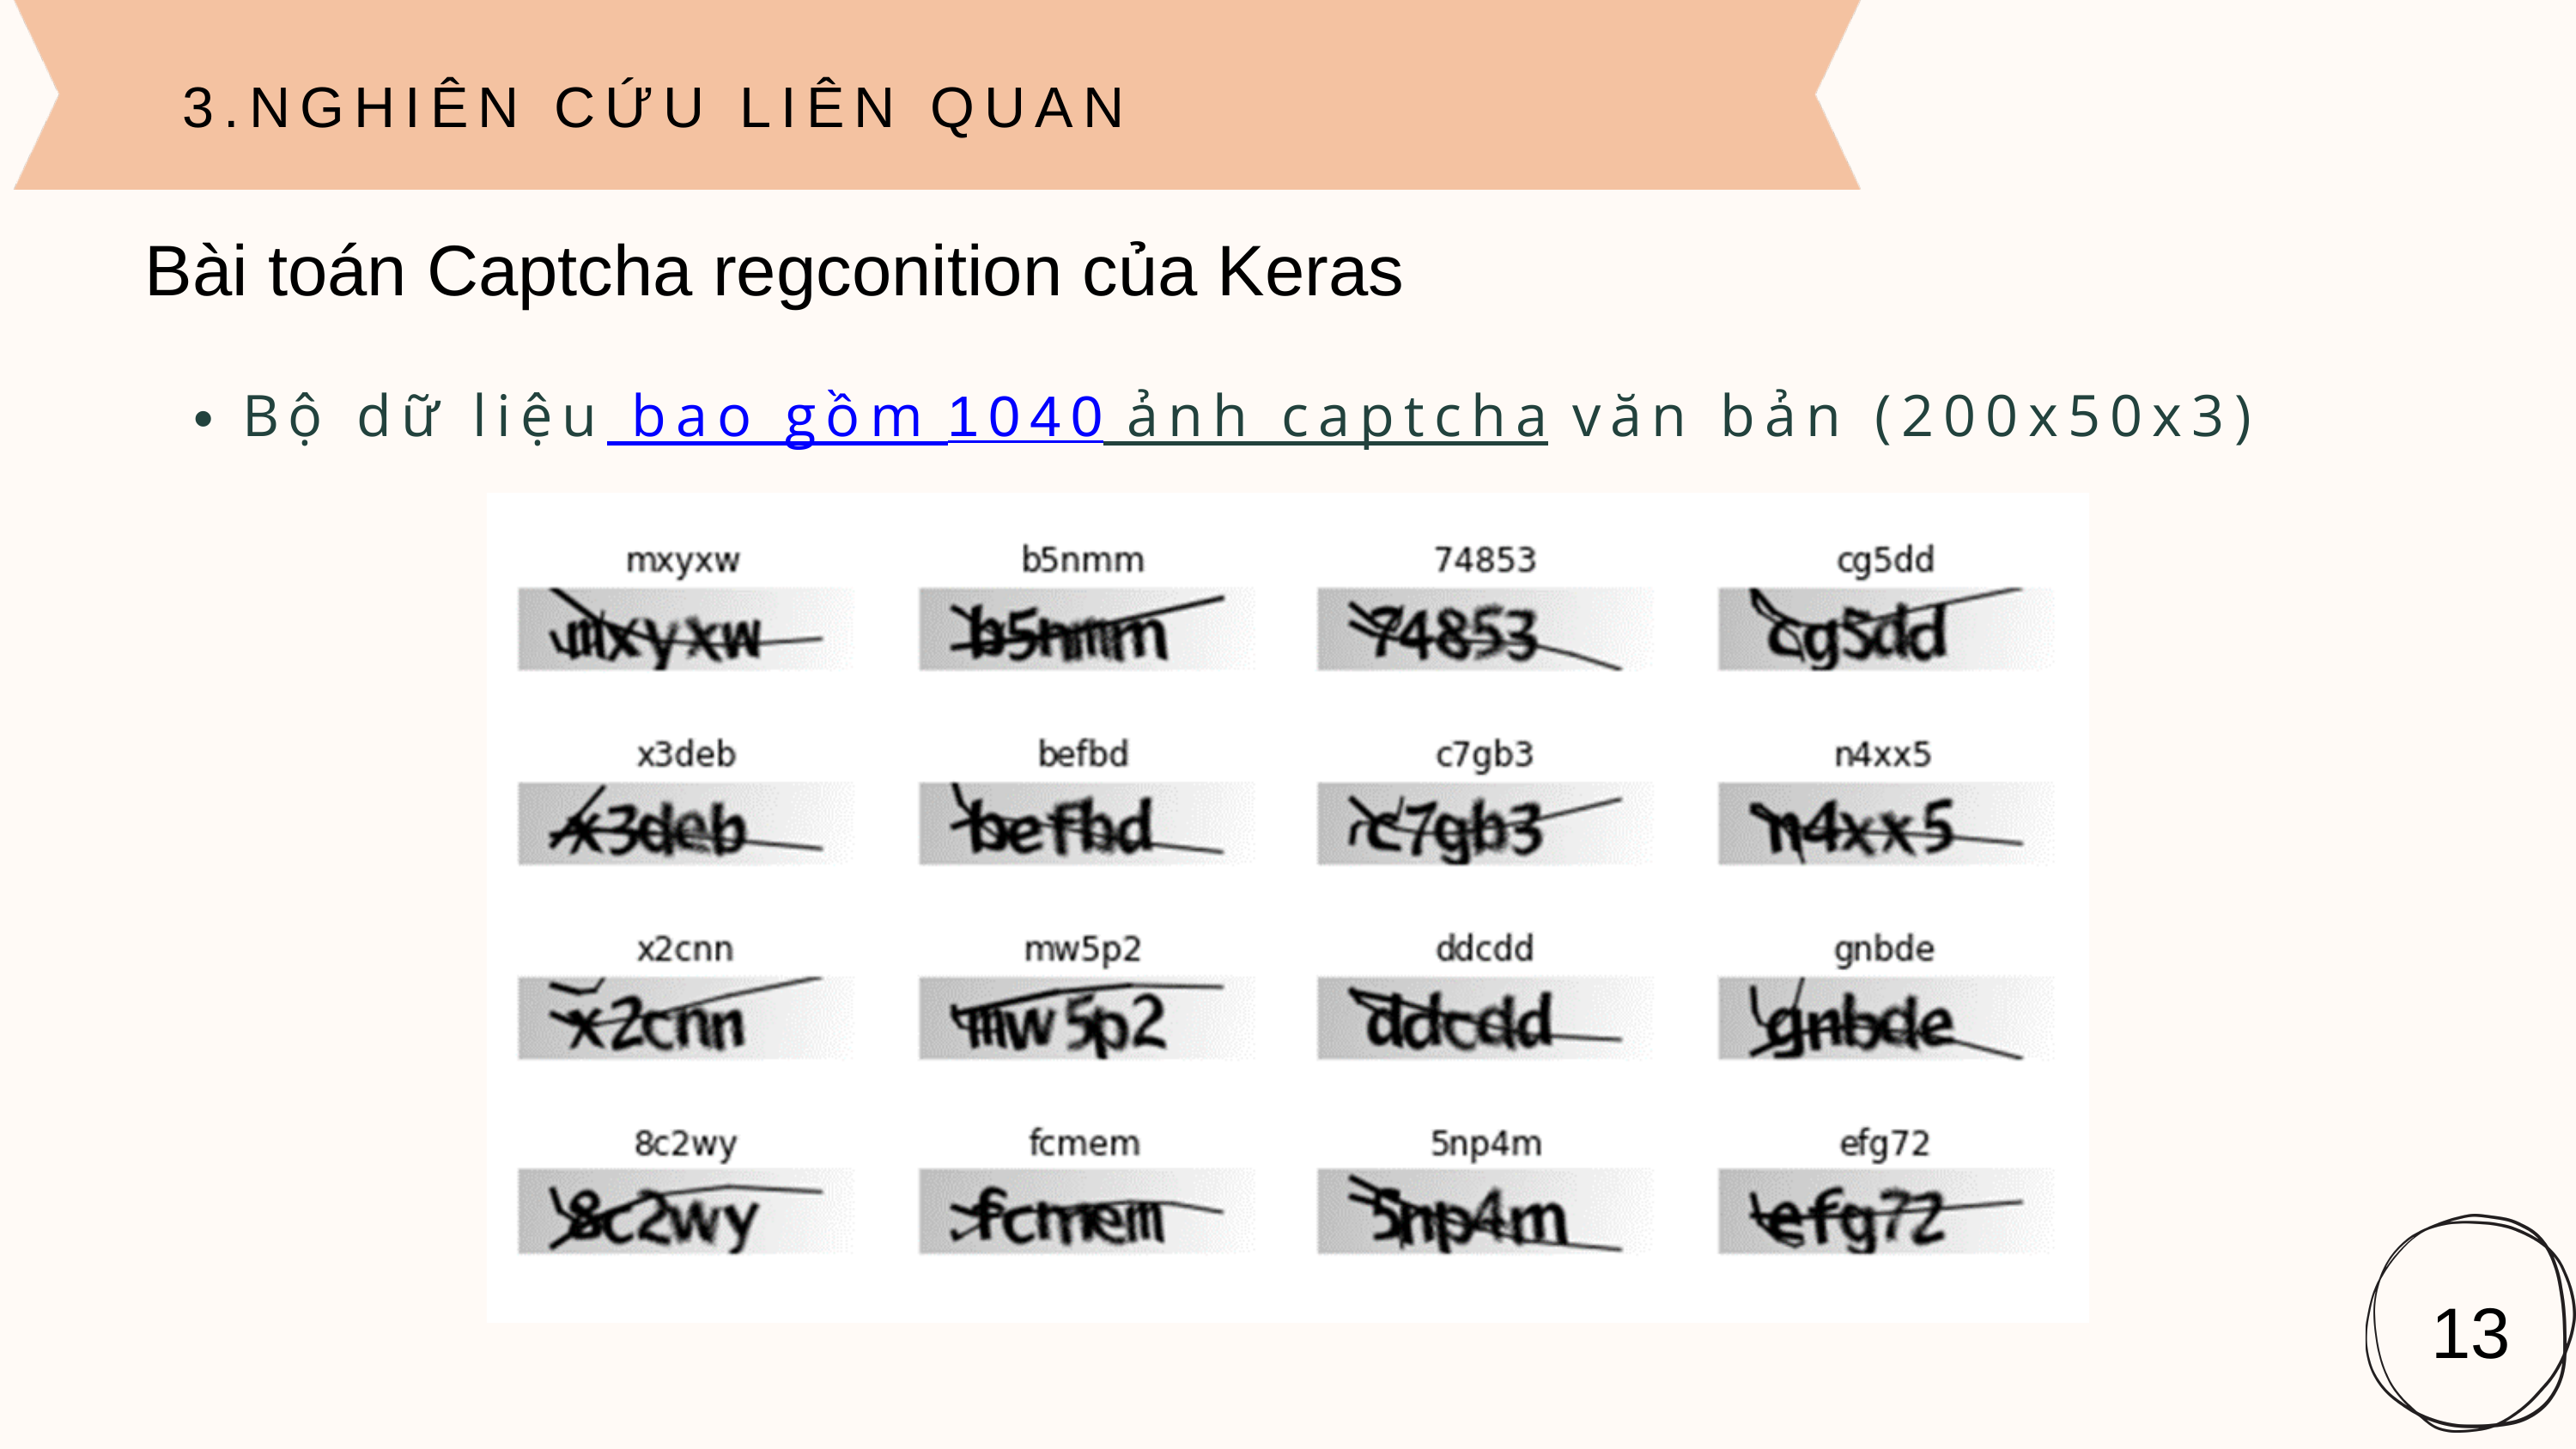

3.NGHIÊN CỨU LIÊN QUAN
Bài toán Captcha regconition của Keras

Bộ dữ liệu bao gồm 1040 ảnh captcha văn bản (200x50x3)

13